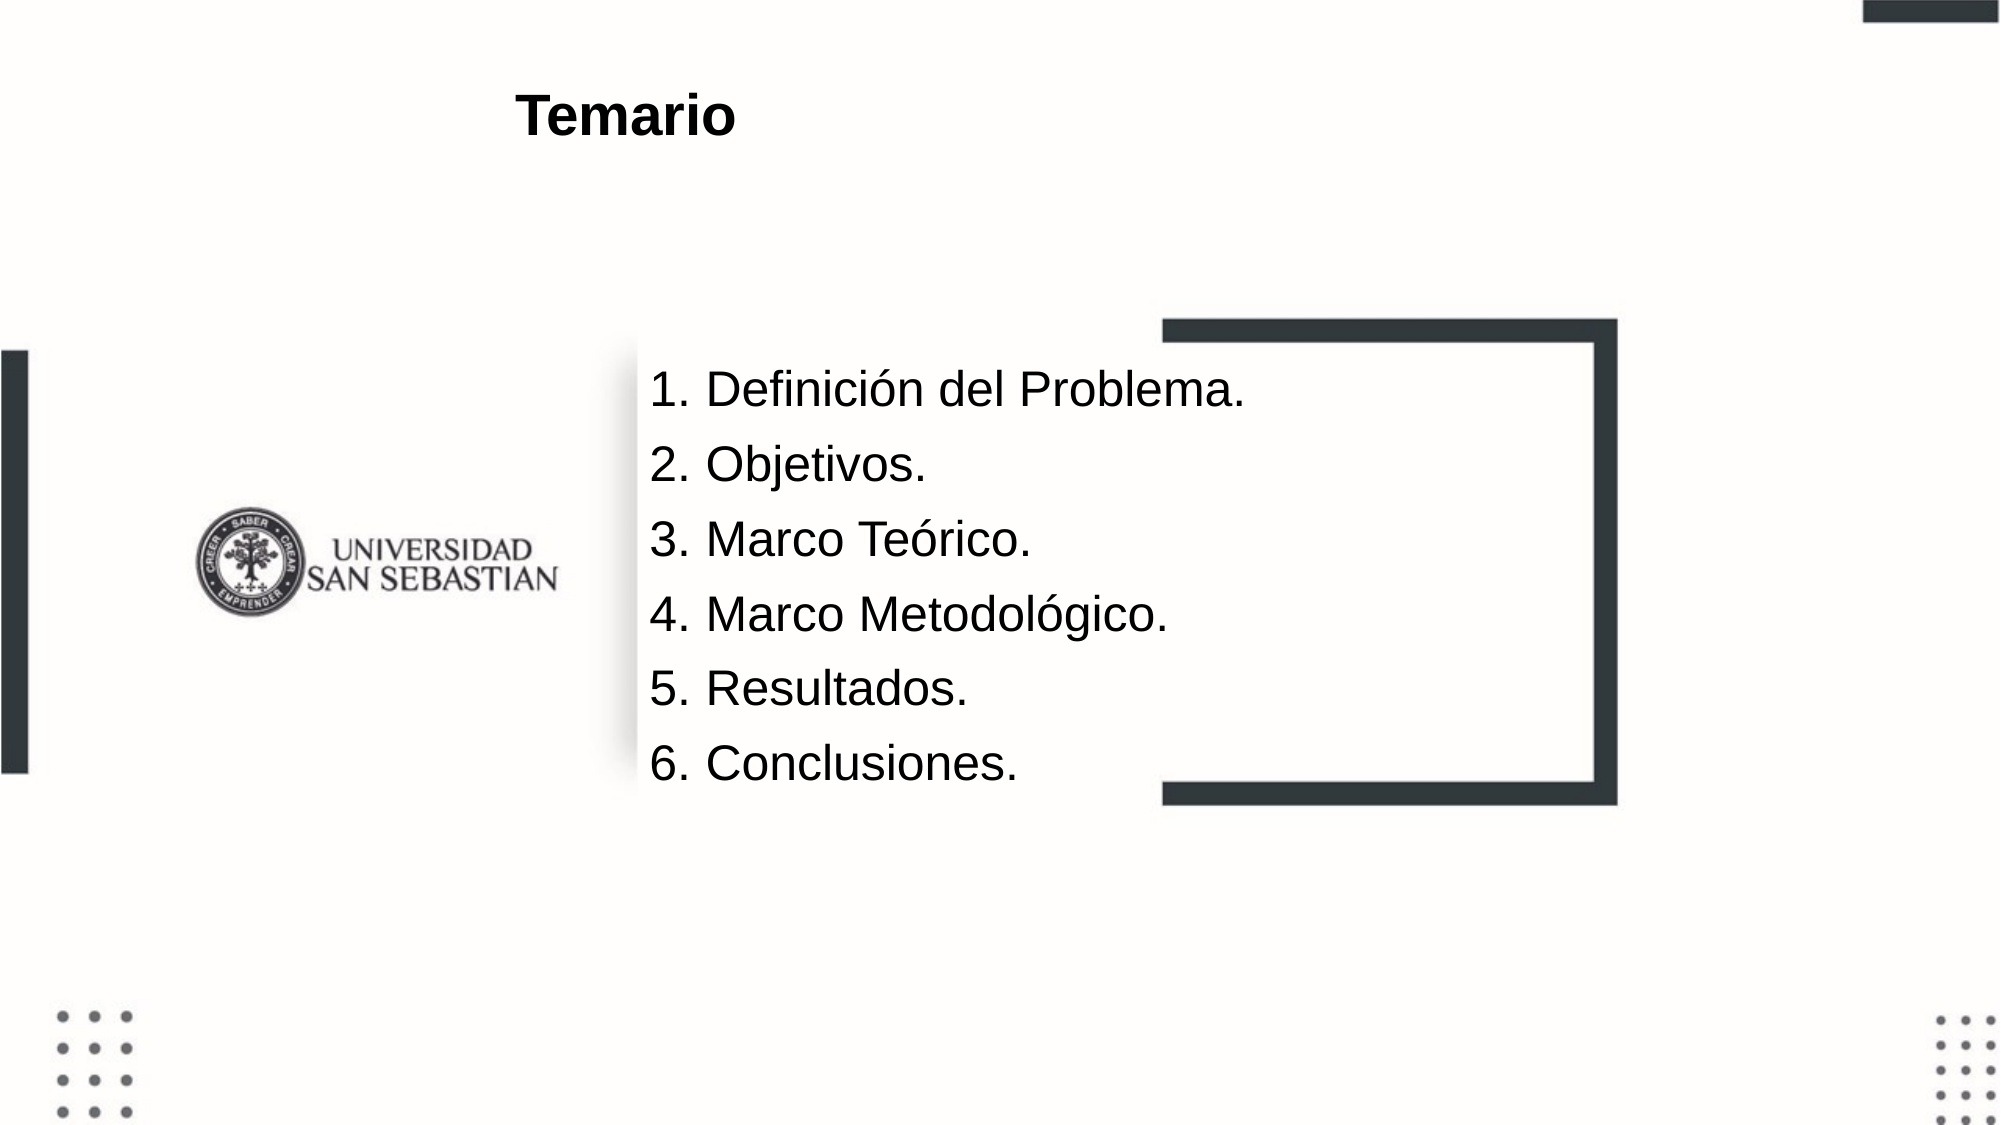

Temario
Definición del Problema.
Objetivos.
Marco Teórico.
Marco Metodológico.
Resultados.
Conclusiones.